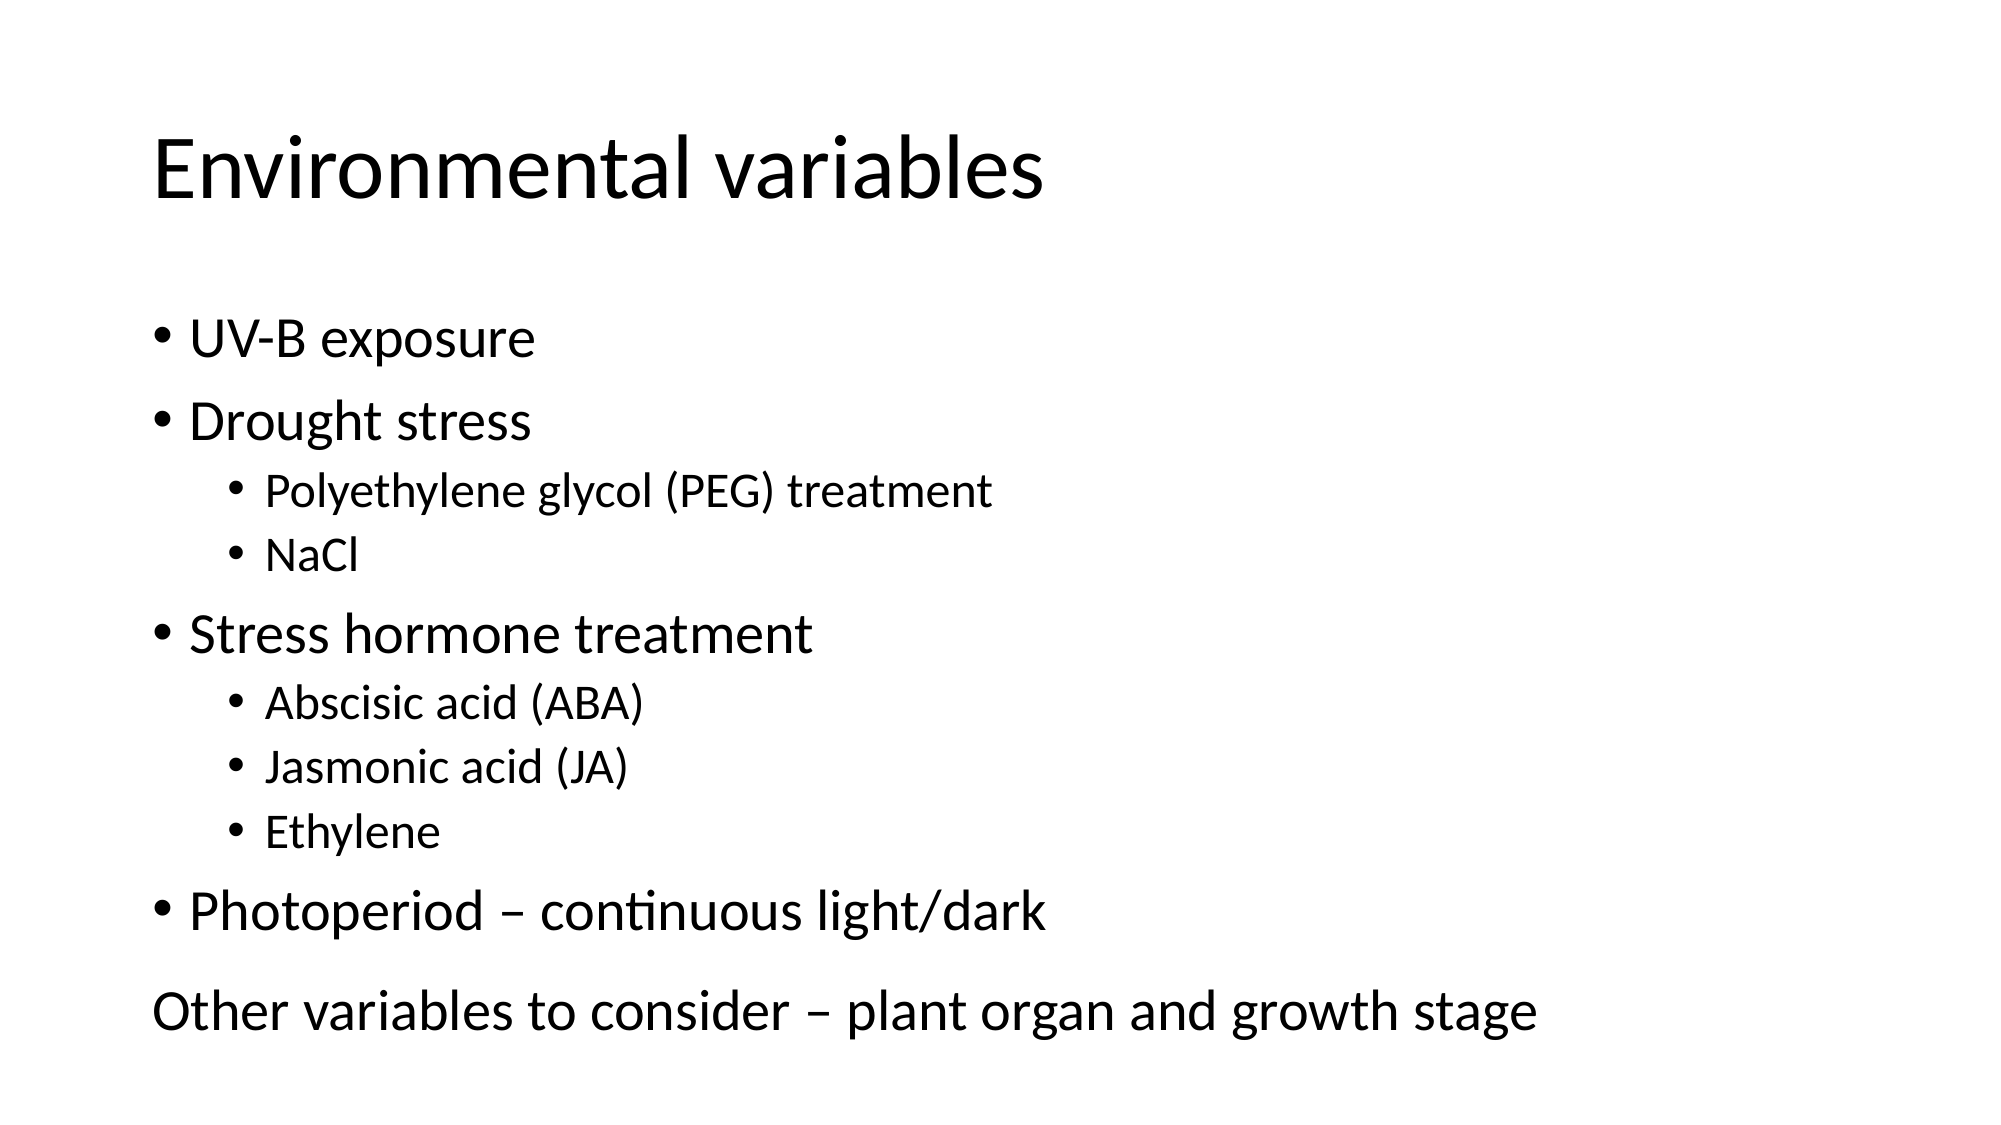

# Environmental variables
UV-B exposure
Drought stress
Polyethylene glycol (PEG) treatment
NaCl
Stress hormone treatment
Abscisic acid (ABA)
Jasmonic acid (JA)
Ethylene
Photoperiod – continuous light/dark
Other variables to consider – plant organ and growth stage